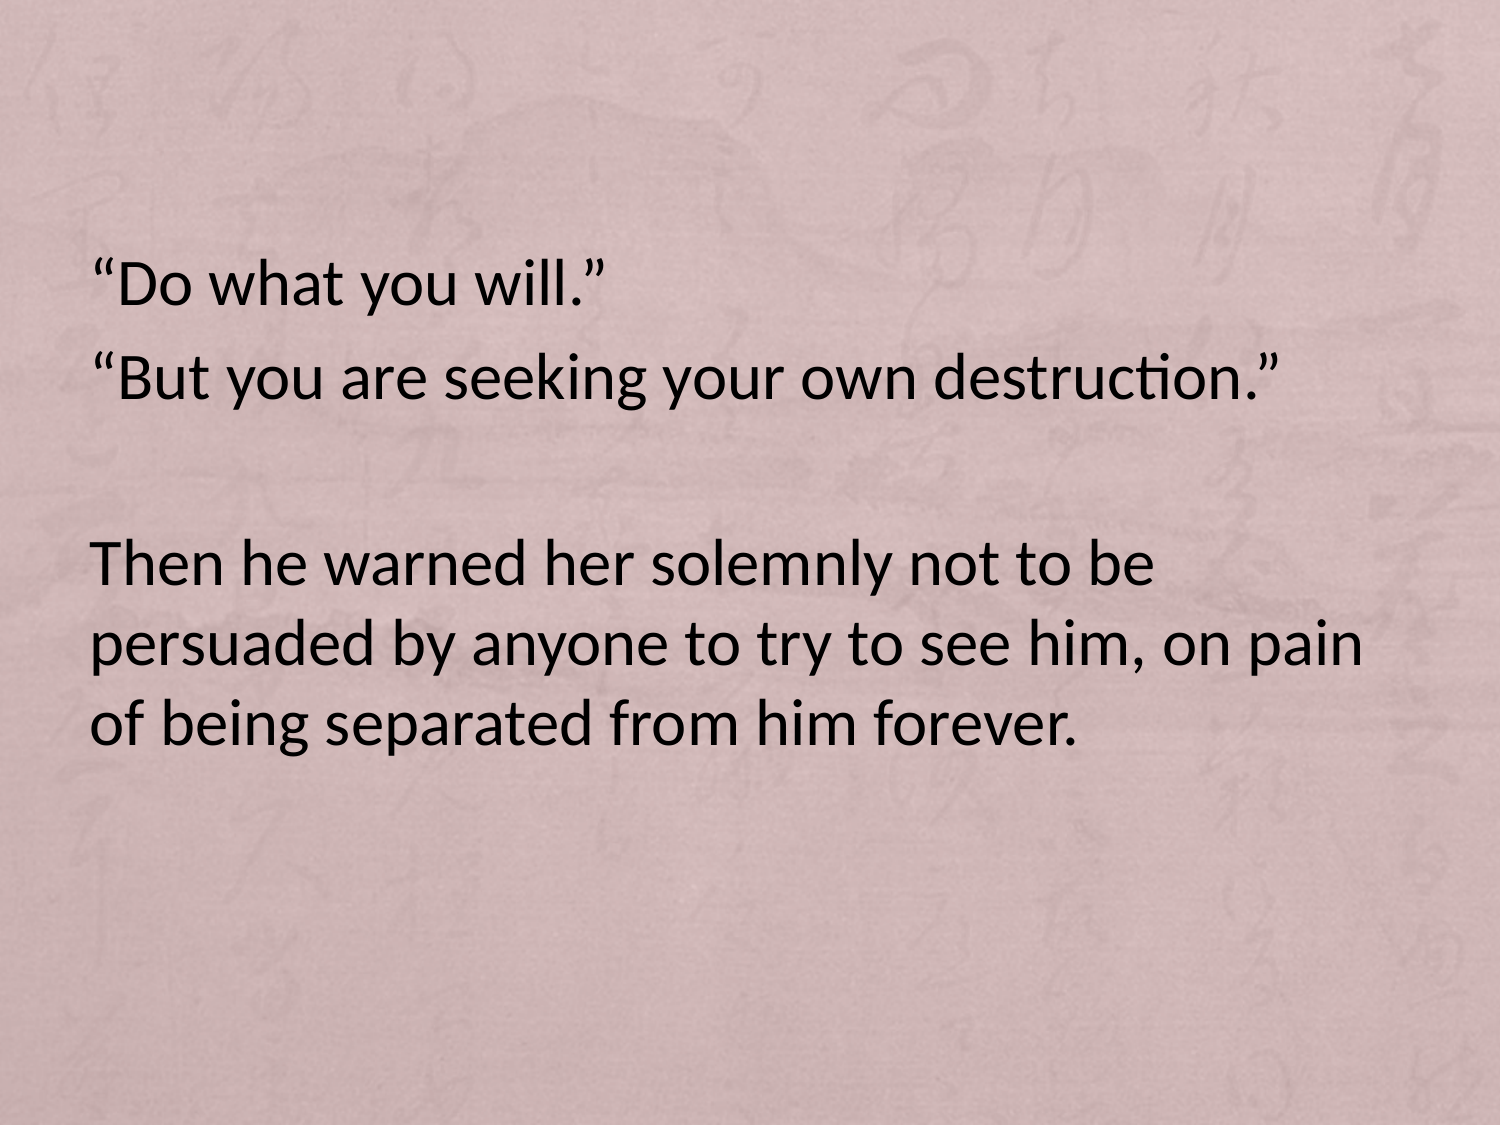

“Do what you will.”
“But you are seeking your own destruction.”

Then he warned her solemnly not to be persuaded by anyone to try to see him, on pain of being separated from him forever.